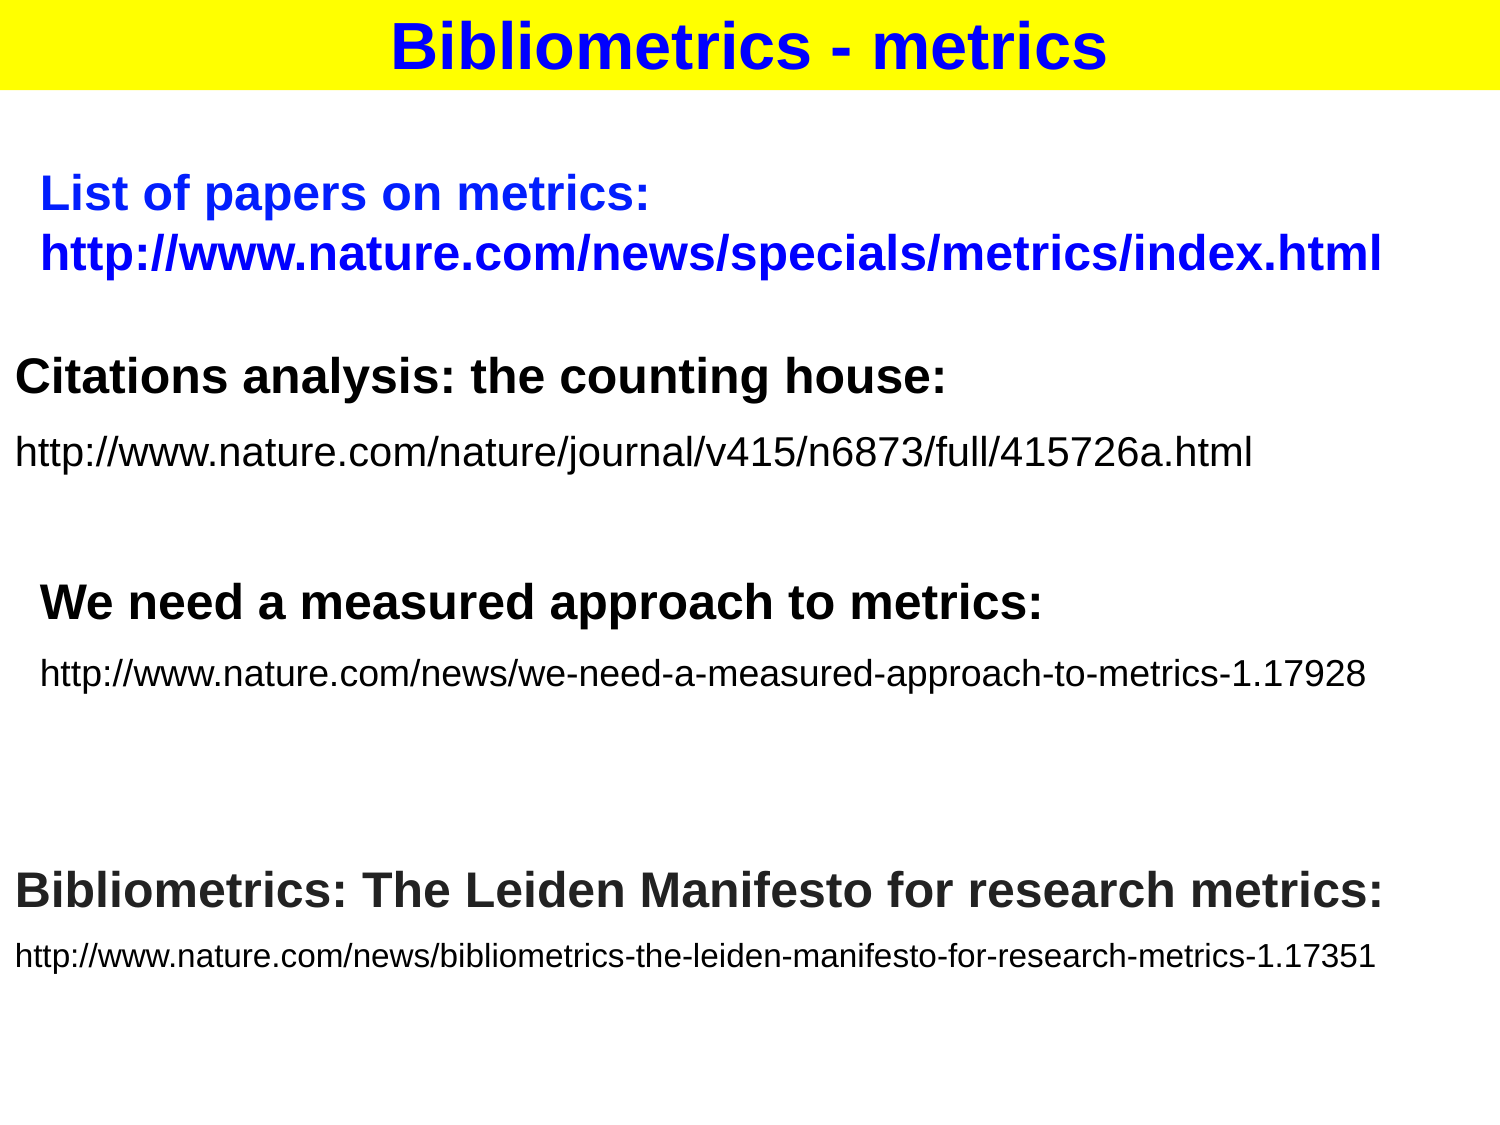

Bibliometrics - metrics
List of papers on metrics: http://www.nature.com/news/specials/metrics/index.html
Citations analysis: the counting house:
http://www.nature.com/nature/journal/v415/n6873/full/415726a.html
We need a measured approach to metrics:
http://www.nature.com/news/we-need-a-measured-approach-to-metrics-1.17928
Bibliometrics: The Leiden Manifesto for research metrics:
http://www.nature.com/news/bibliometrics-the-leiden-manifesto-for-research-metrics-1.17351